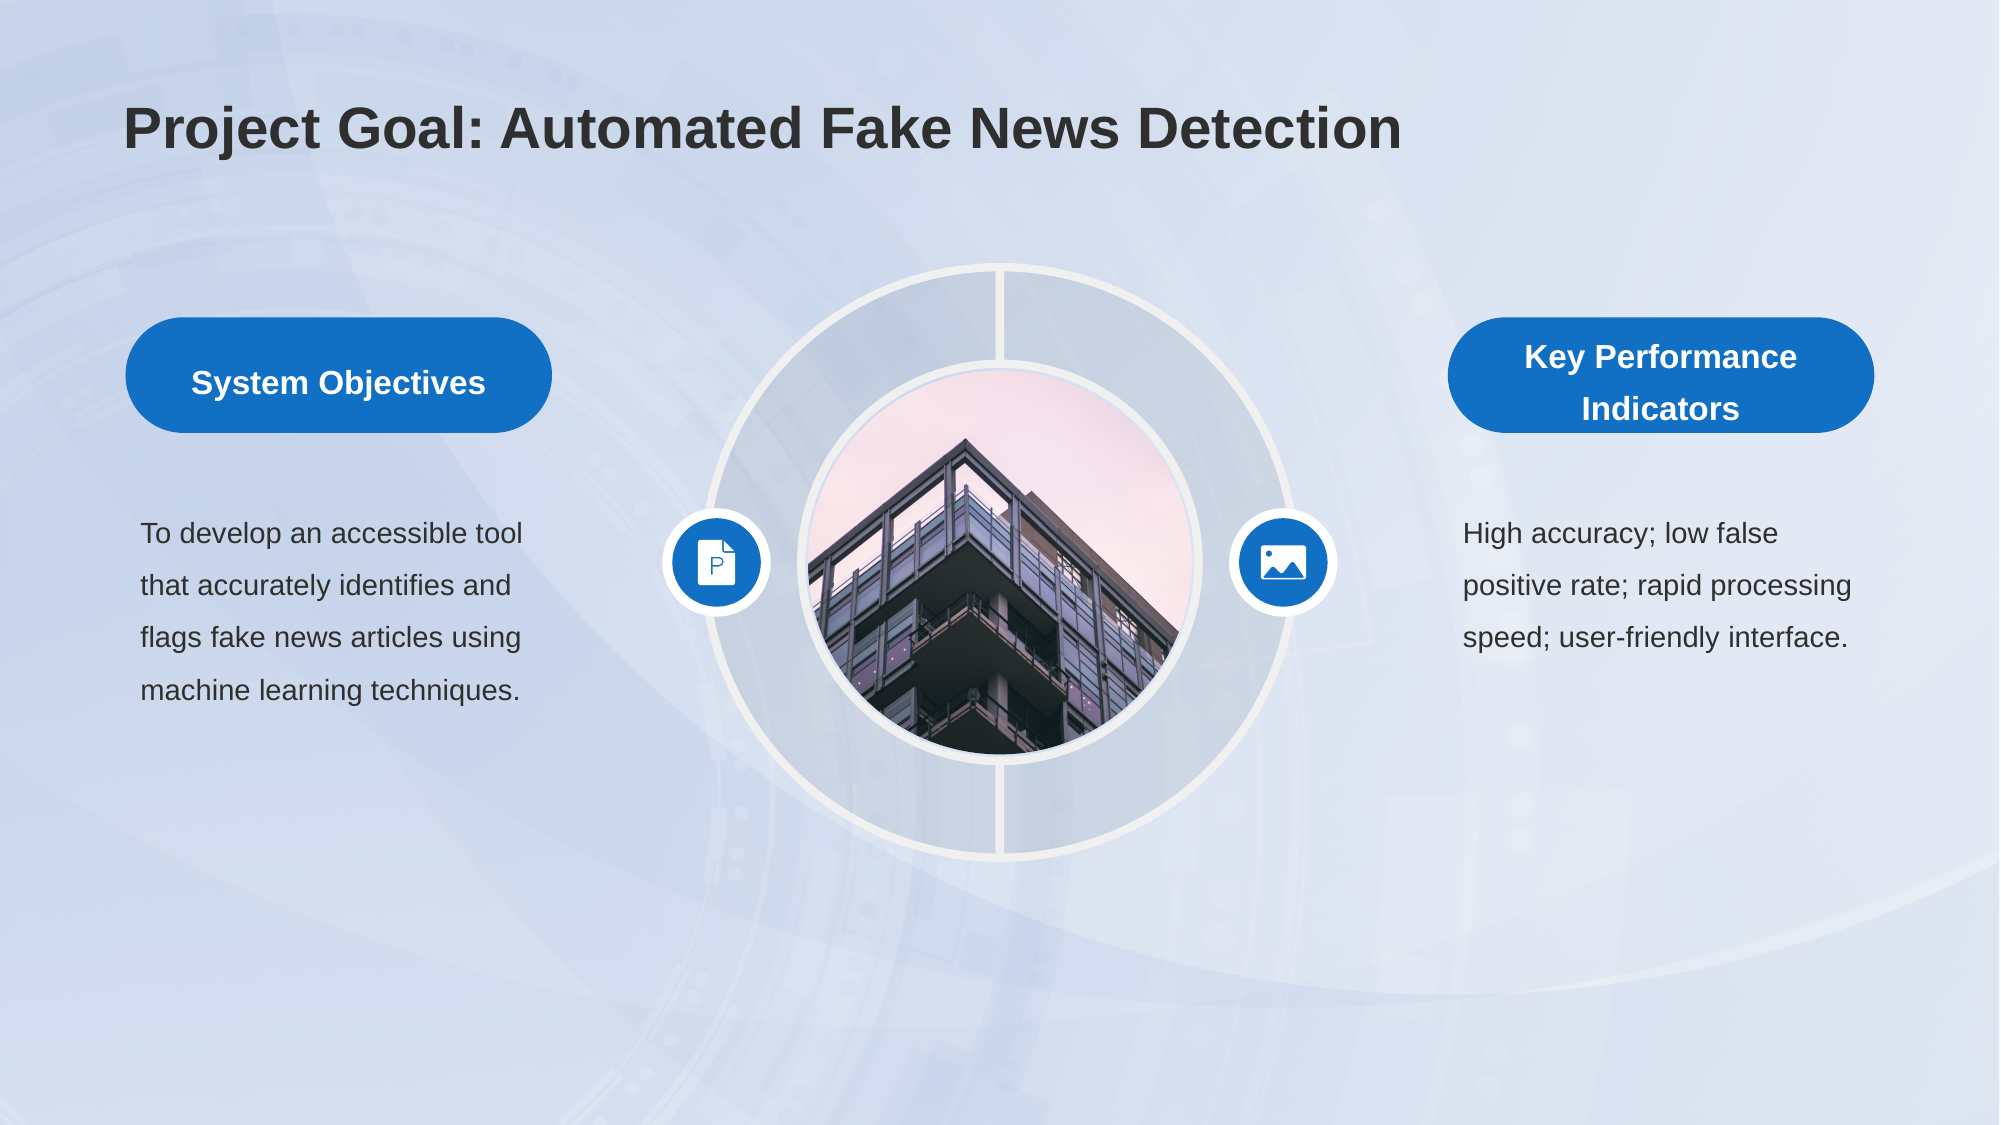

# Project Goal: Automated Fake News Detection

System Objectives
Key Performance Indicators

To develop an accessible tool that accurately identifies and flags fake news articles using machine learning techniques.
High accuracy; low false positive rate; rapid processing speed; user-friendly interface.